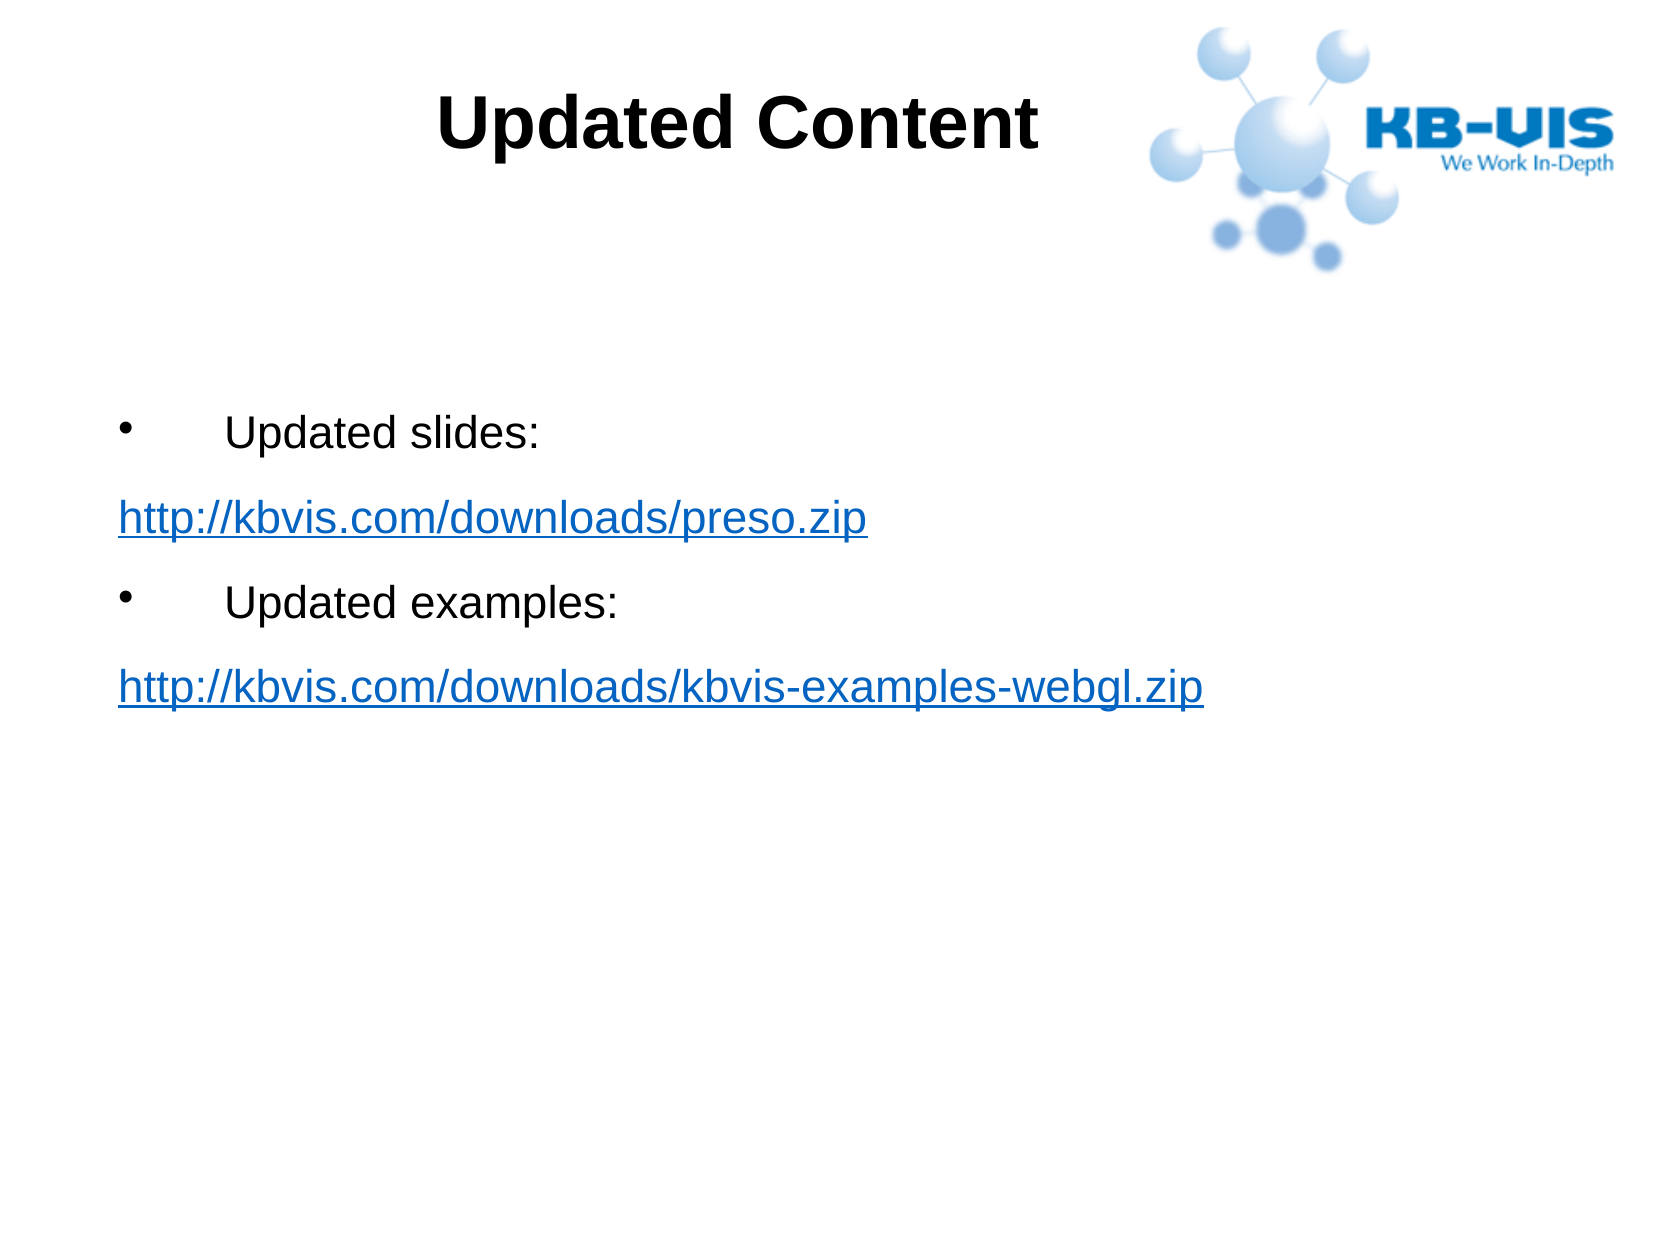

Updated Content
Updated slides:
http://kbvis.com/downloads/preso.zip
Updated examples:
http://kbvis.com/downloads/kbvis-examples-webgl.zip